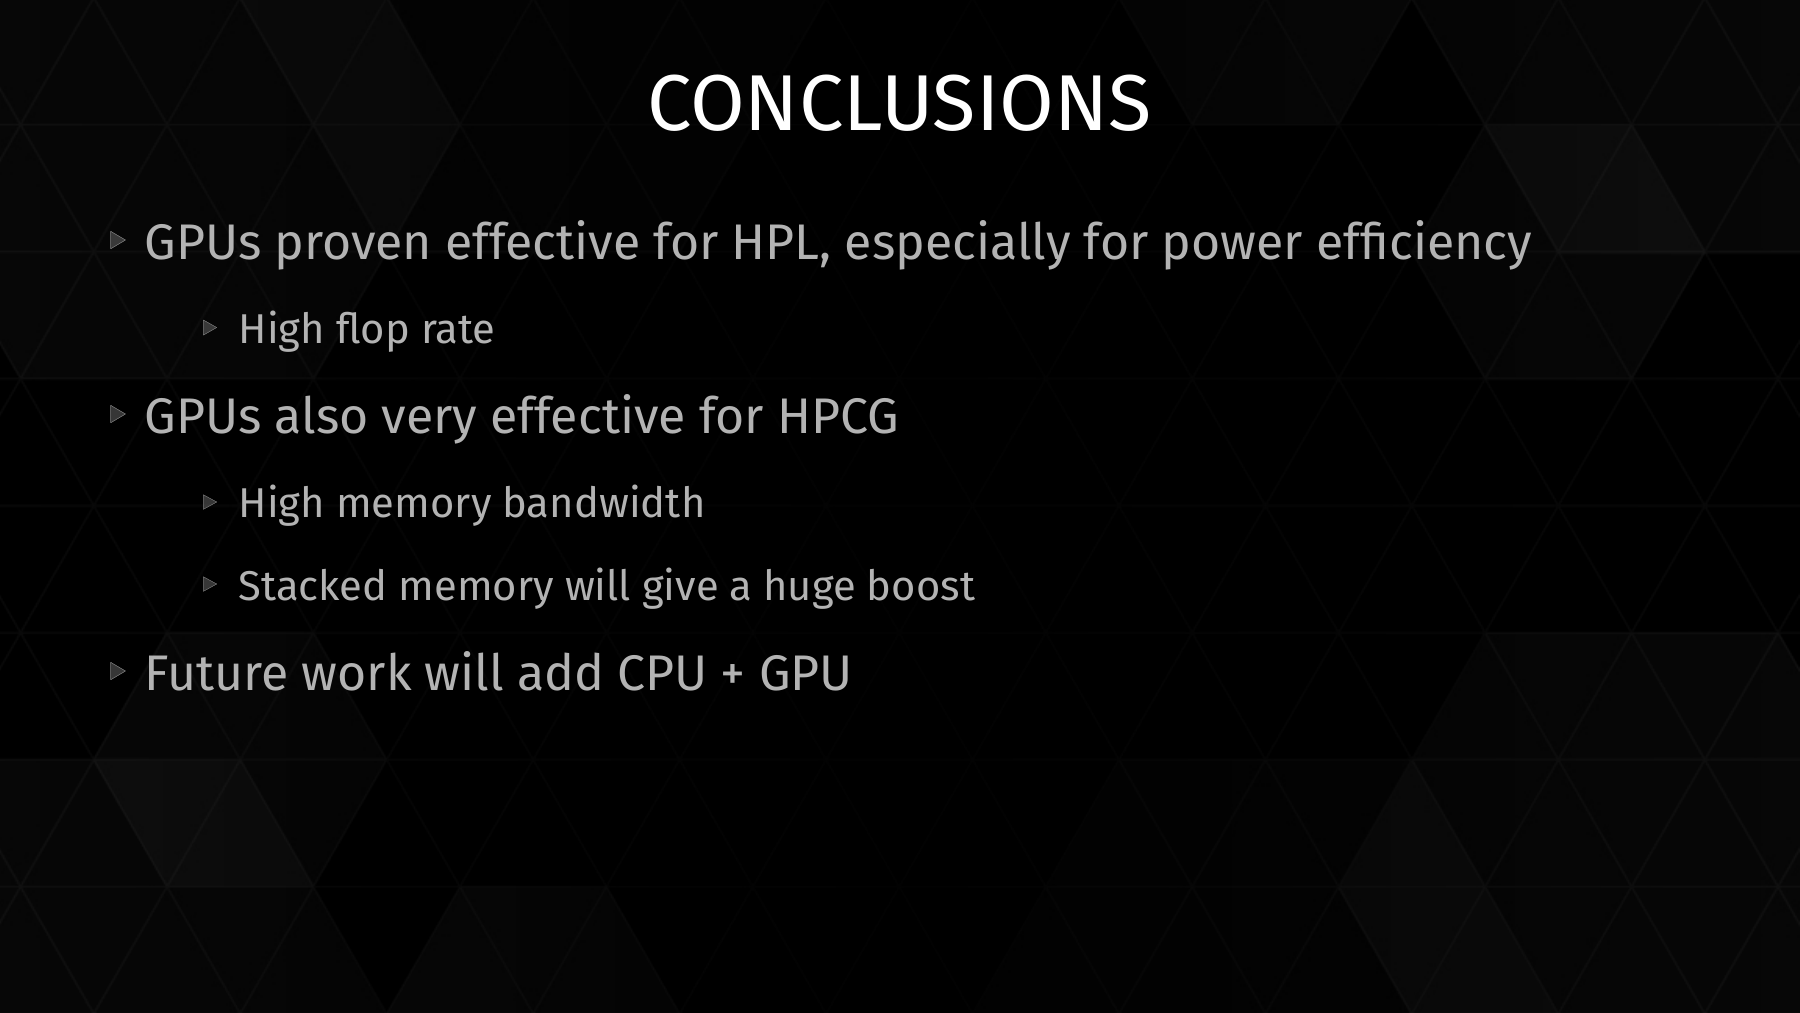

# CONCLUSIONS
GPUs proven effective for HPL, especially for power efficiency
High flop rate
GPUs also very effective for HPCG
High memory bandwidth
Stacked memory will give a huge boost
Future work will add CPU + GPU